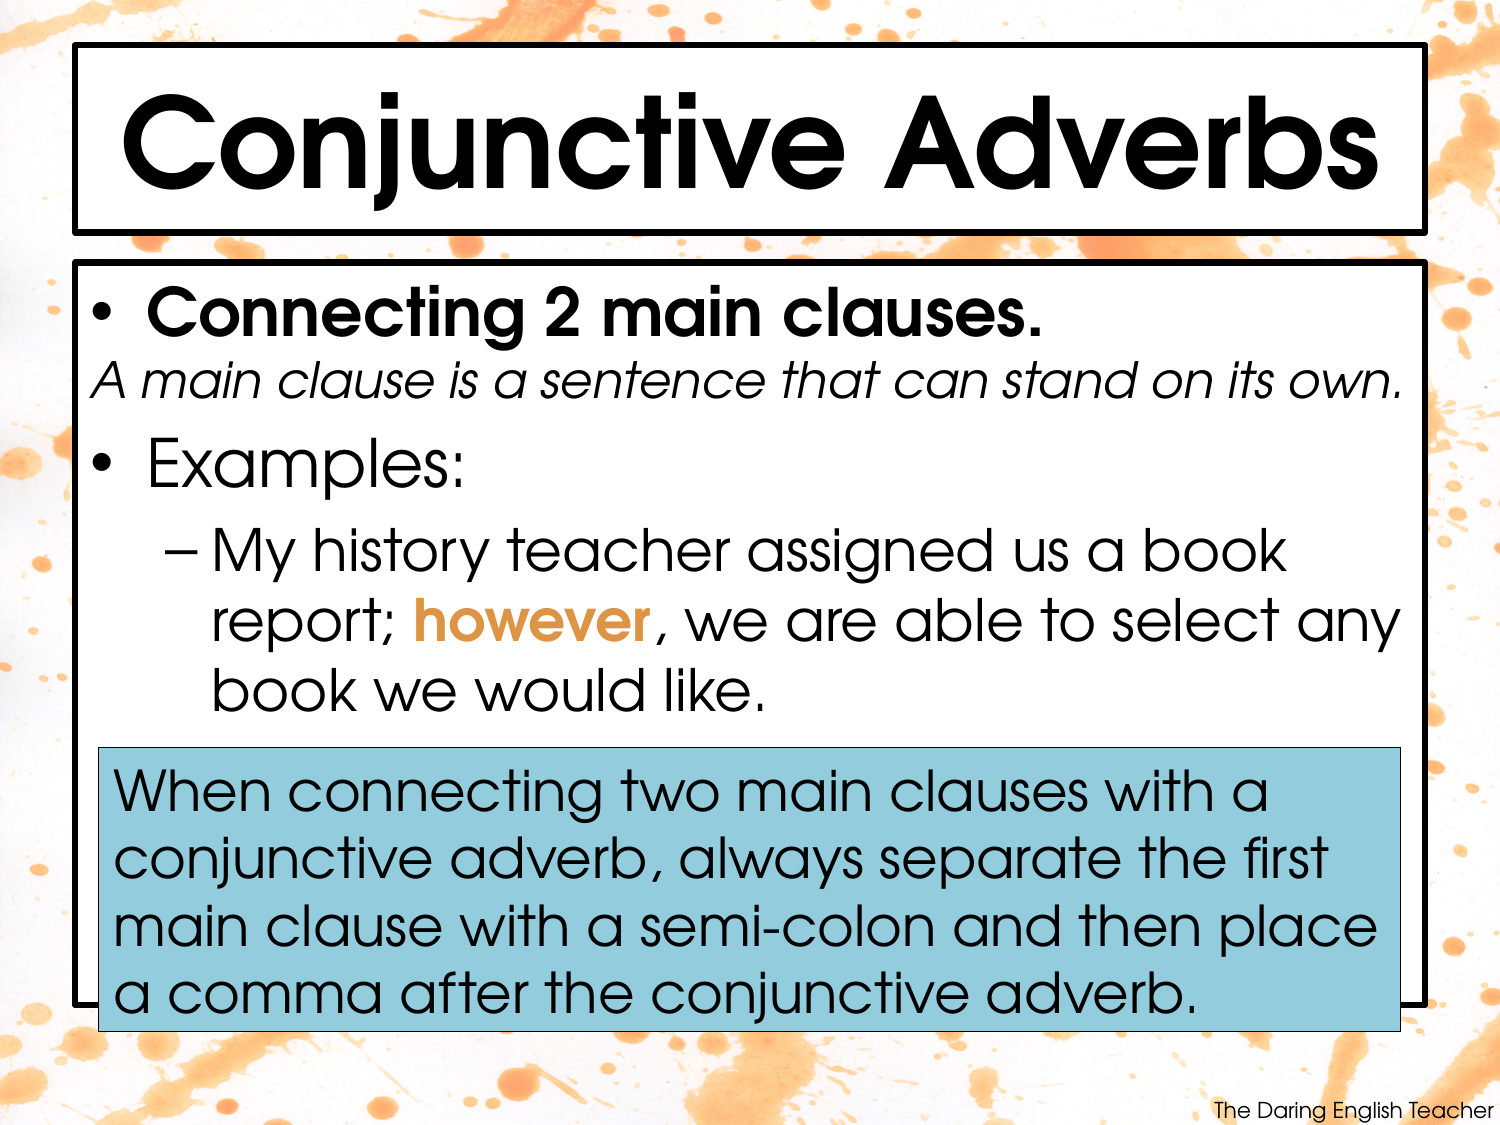

# Conjunctive Adverbs
Connecting 2 main clauses.
A main clause is a sentence that can stand on its own.
Examples:
My history teacher assigned us a book report; however, we are able to select any book we would like.
When connecting two main clauses with a conjunctive adverb, always separate the first main clause with a semi-colon and then place a comma after the conjunctive adverb.